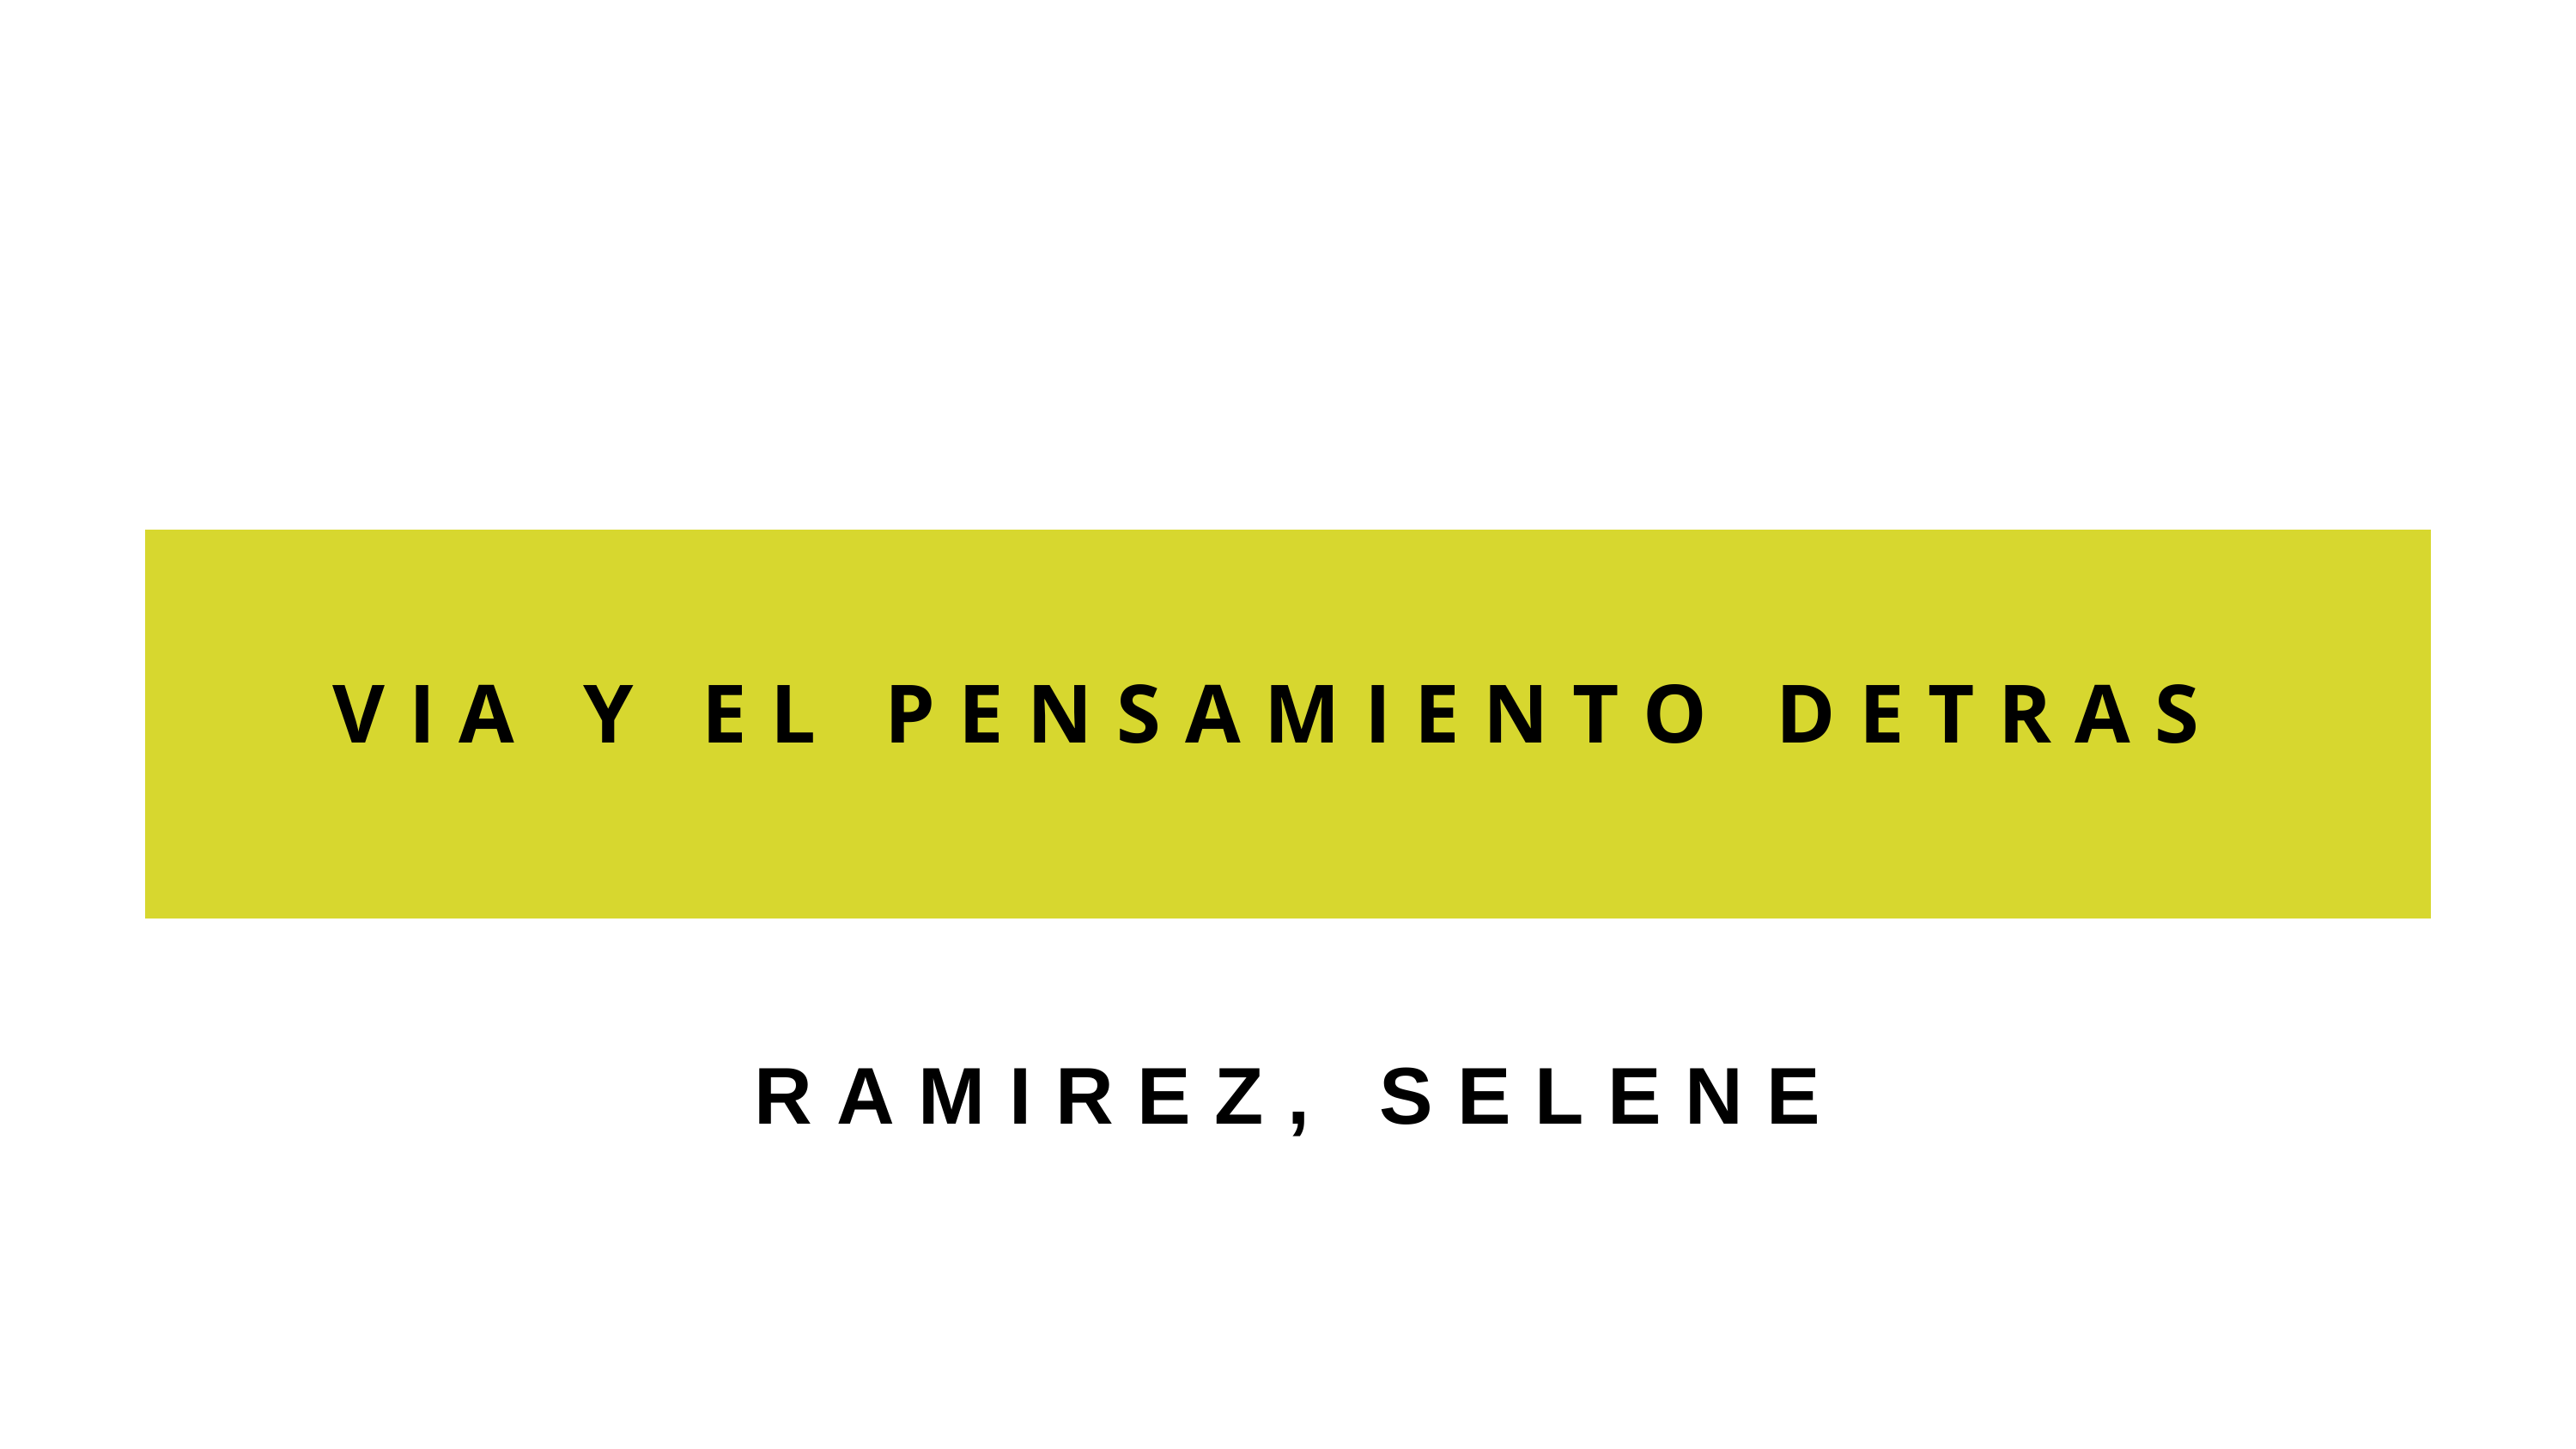

VIA Y EL PENSAMIENTO DETRAS
RAMIREZ, SELENE